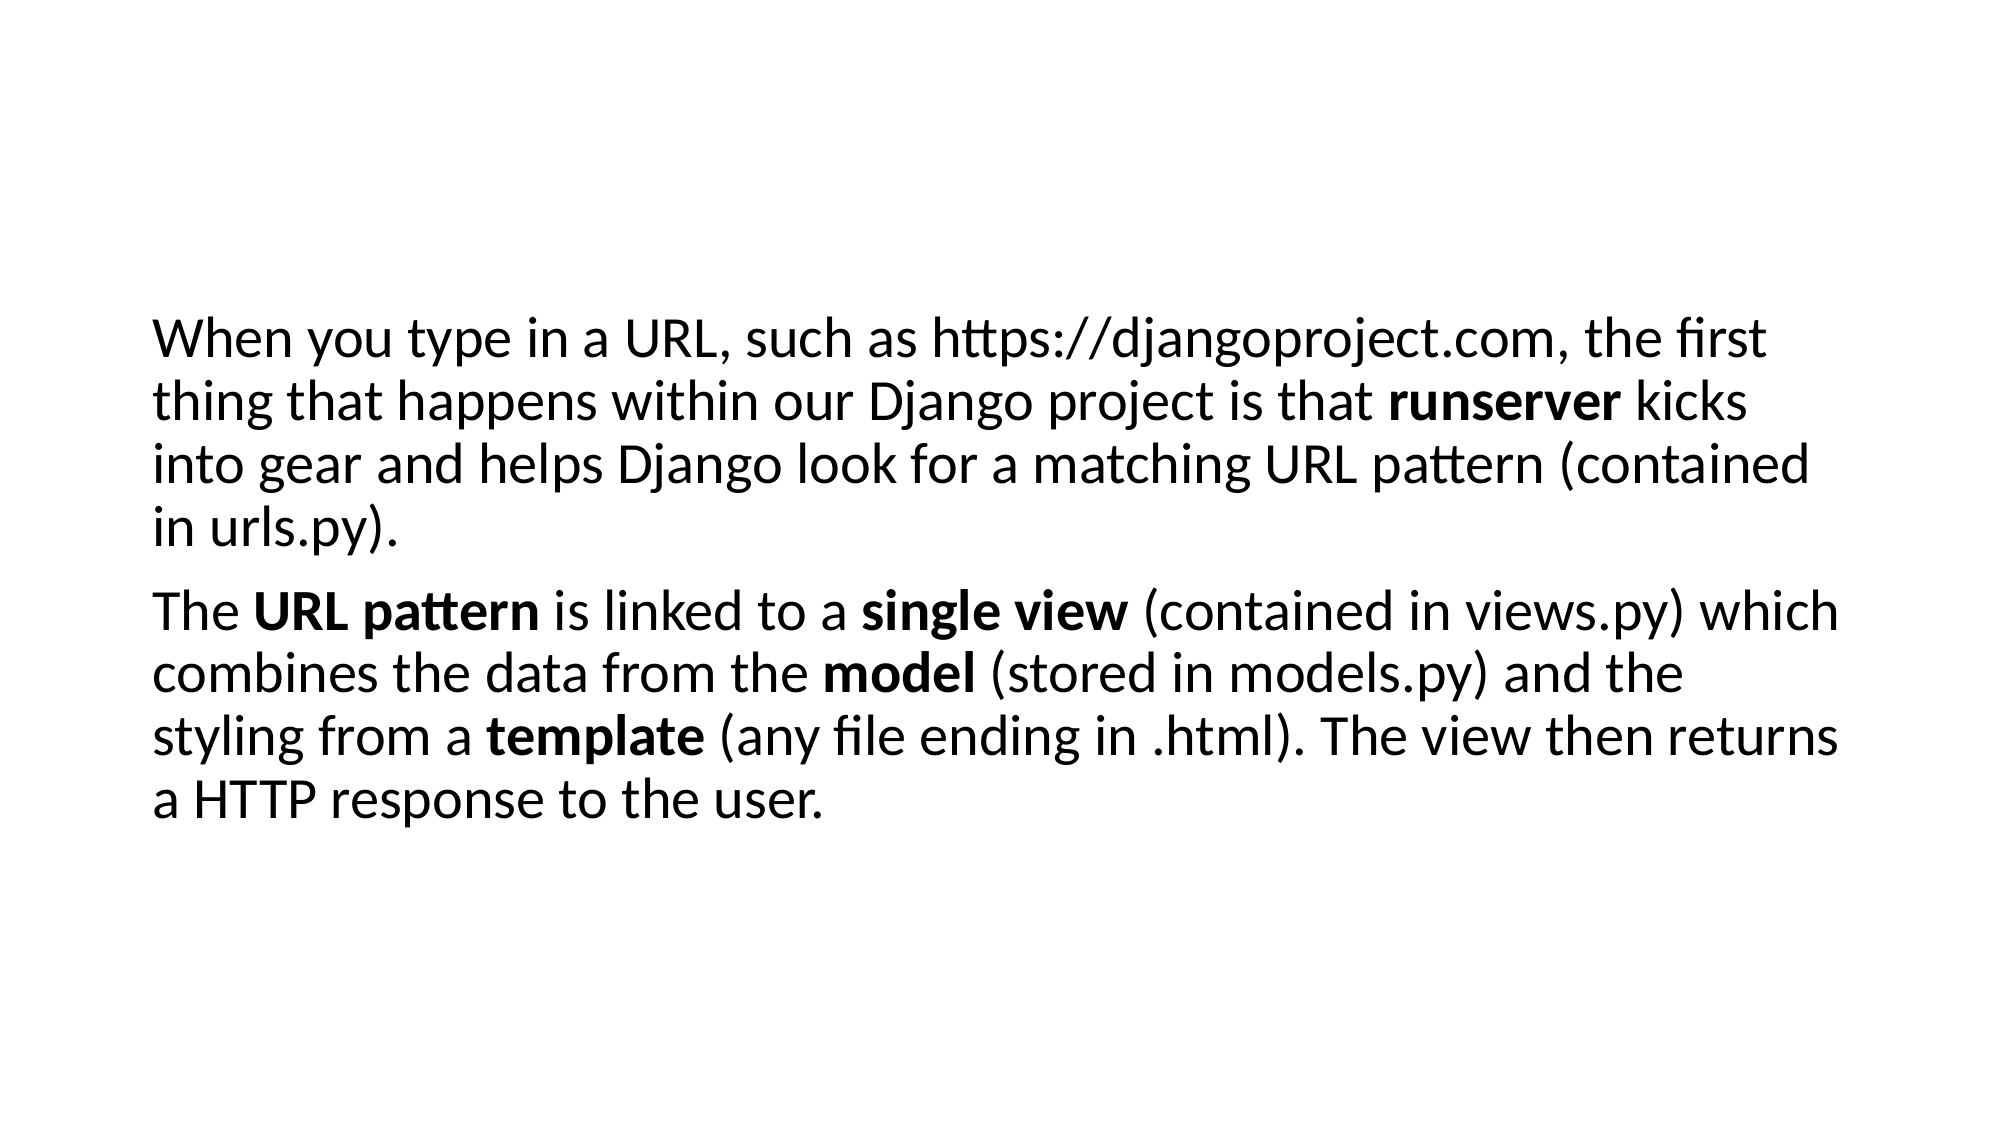

When you type in a URL, such as https://djangoproject.com, the first thing that happens within our Django project is that runserver kicks into gear and helps Django look for a matching URL pattern (contained in urls.py).
The URL pattern is linked to a single view (contained in views.py) which combines the data from the model (stored in models.py) and the styling from a template (any file ending in .html). The view then returns a HTTP response to the user.